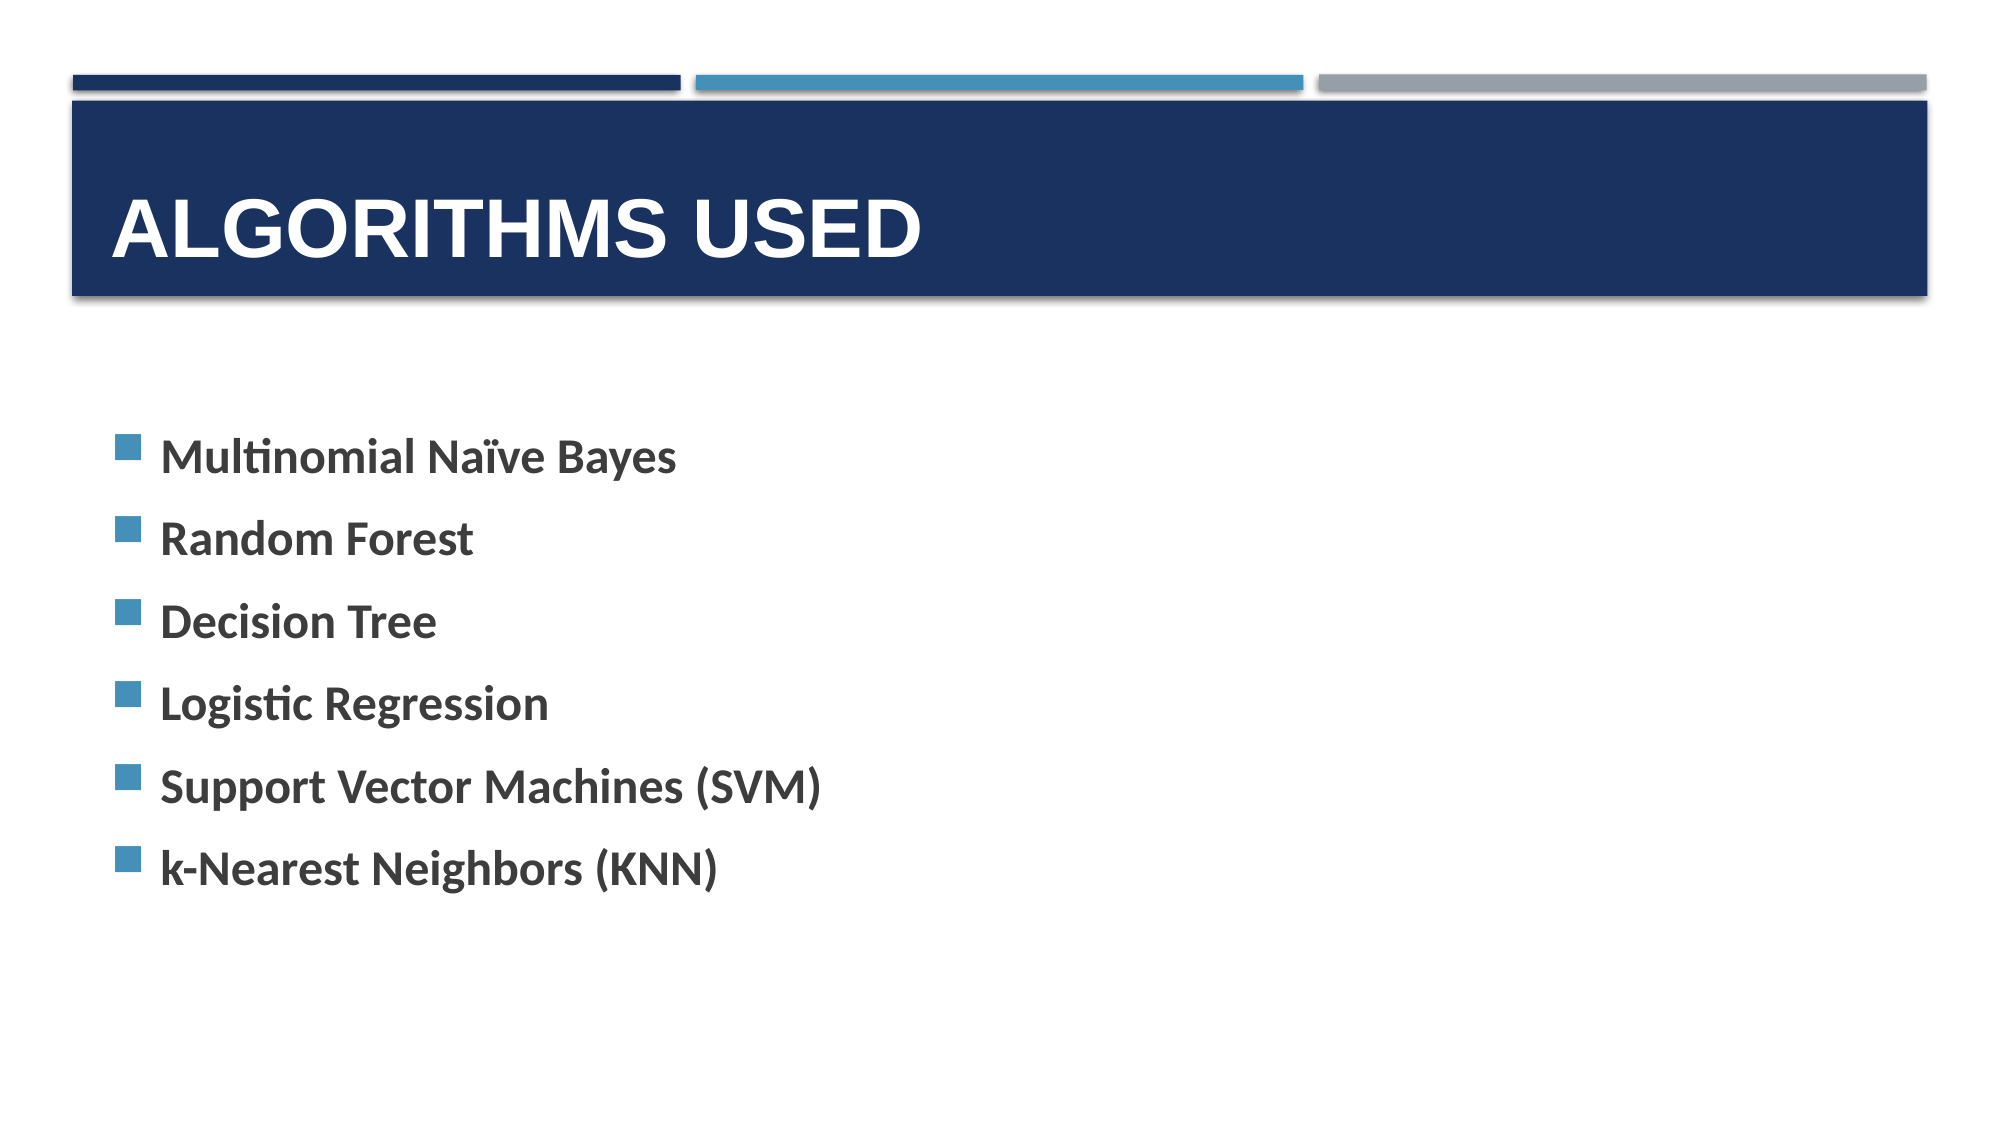

# ALGORITHMS USED
Multinomial Naïve Bayes
Random Forest
Decision Tree
Logistic Regression
Support Vector Machines (SVM)
k-Nearest Neighbors (KNN)